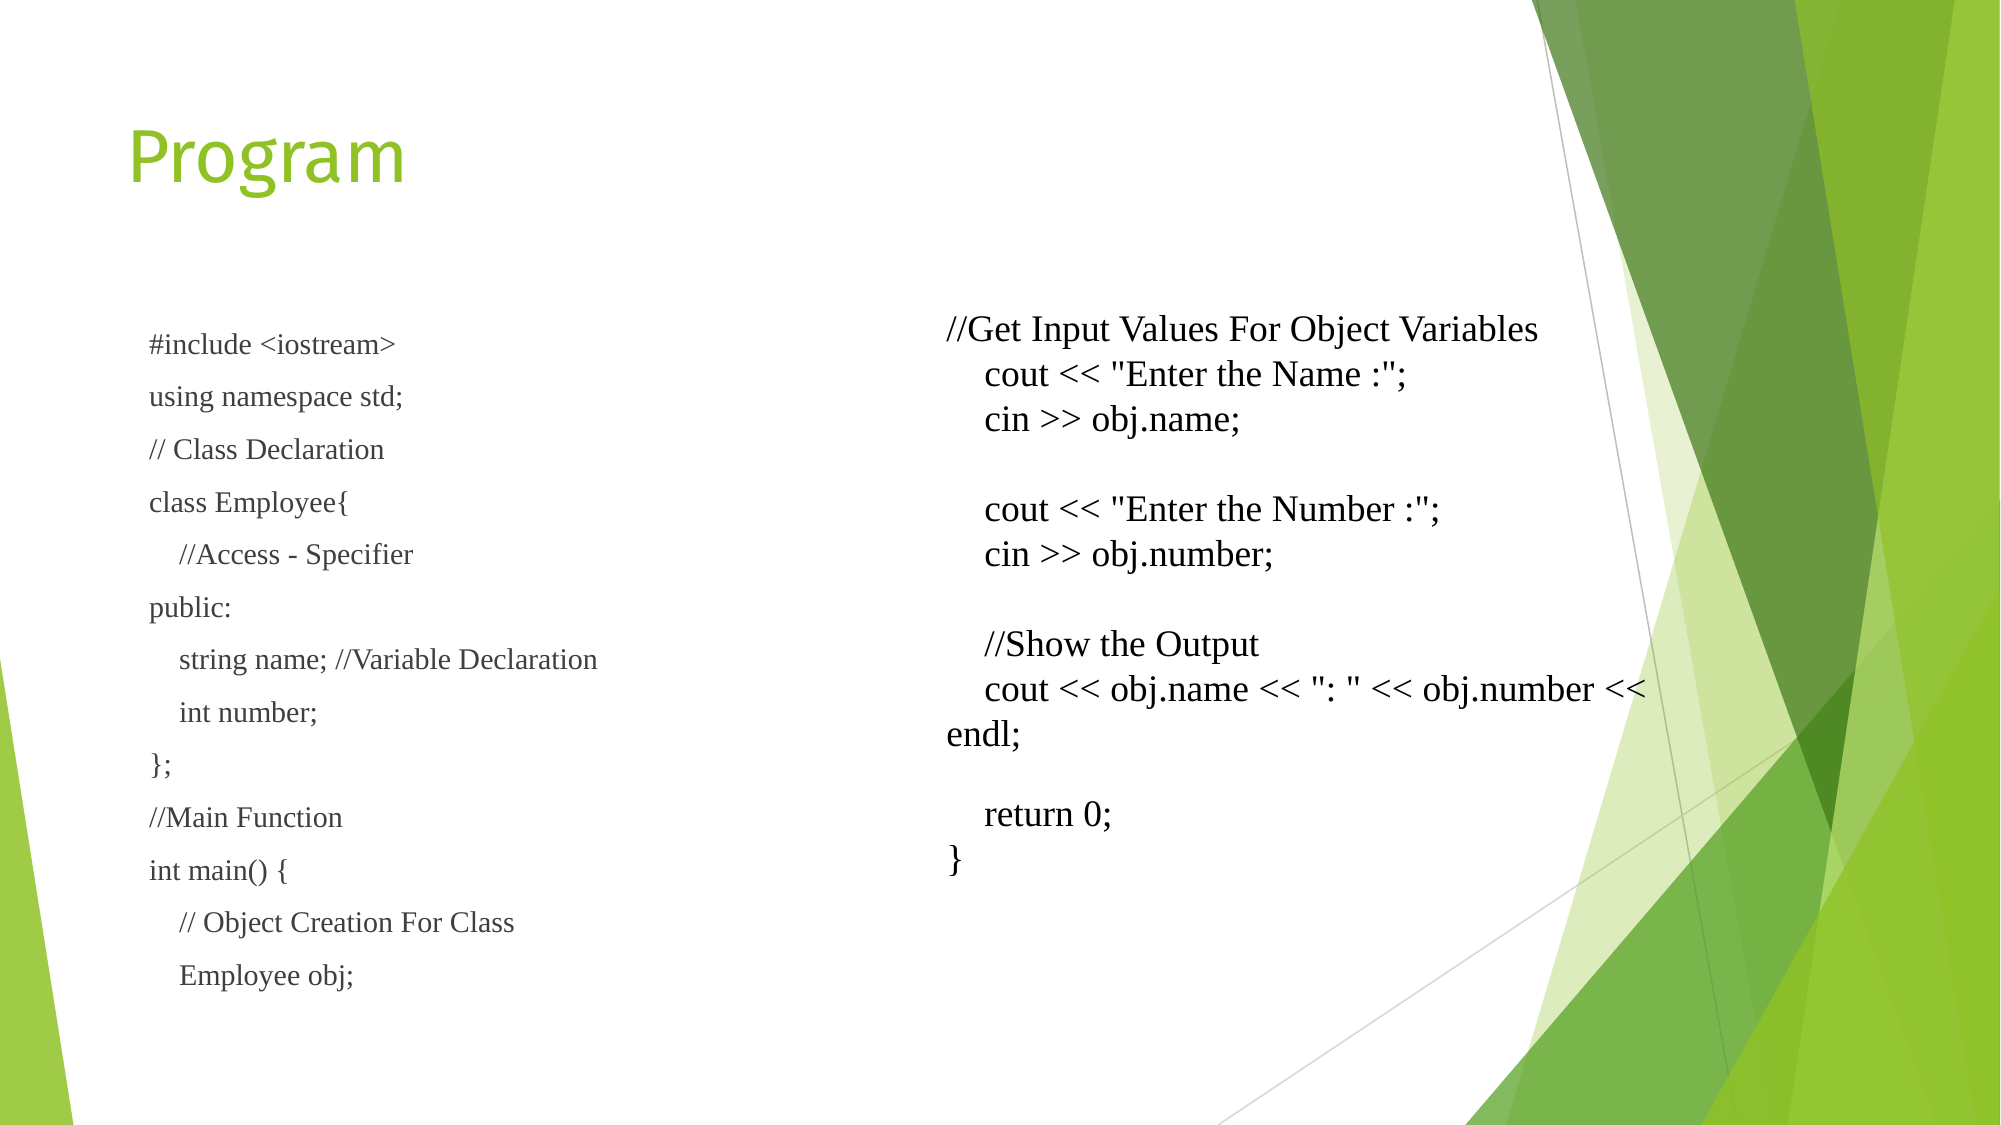

# Program
//Get Input Values For Object Variables
    cout << "Enter the Name :";
    cin >> obj.name;

    cout << "Enter the Number :";
    cin >> obj.number;

    //Show the Output
    cout << obj.name << ": " << obj.number << endl;

    return 0;
}
#include <iostream>
using namespace std;
// Class Declaration
class Employee{
    //Access - Specifier
public:
    string name; //Variable Declaration
    int number;
};
//Main Function
int main() {
    // Object Creation For Class
    Employee obj;